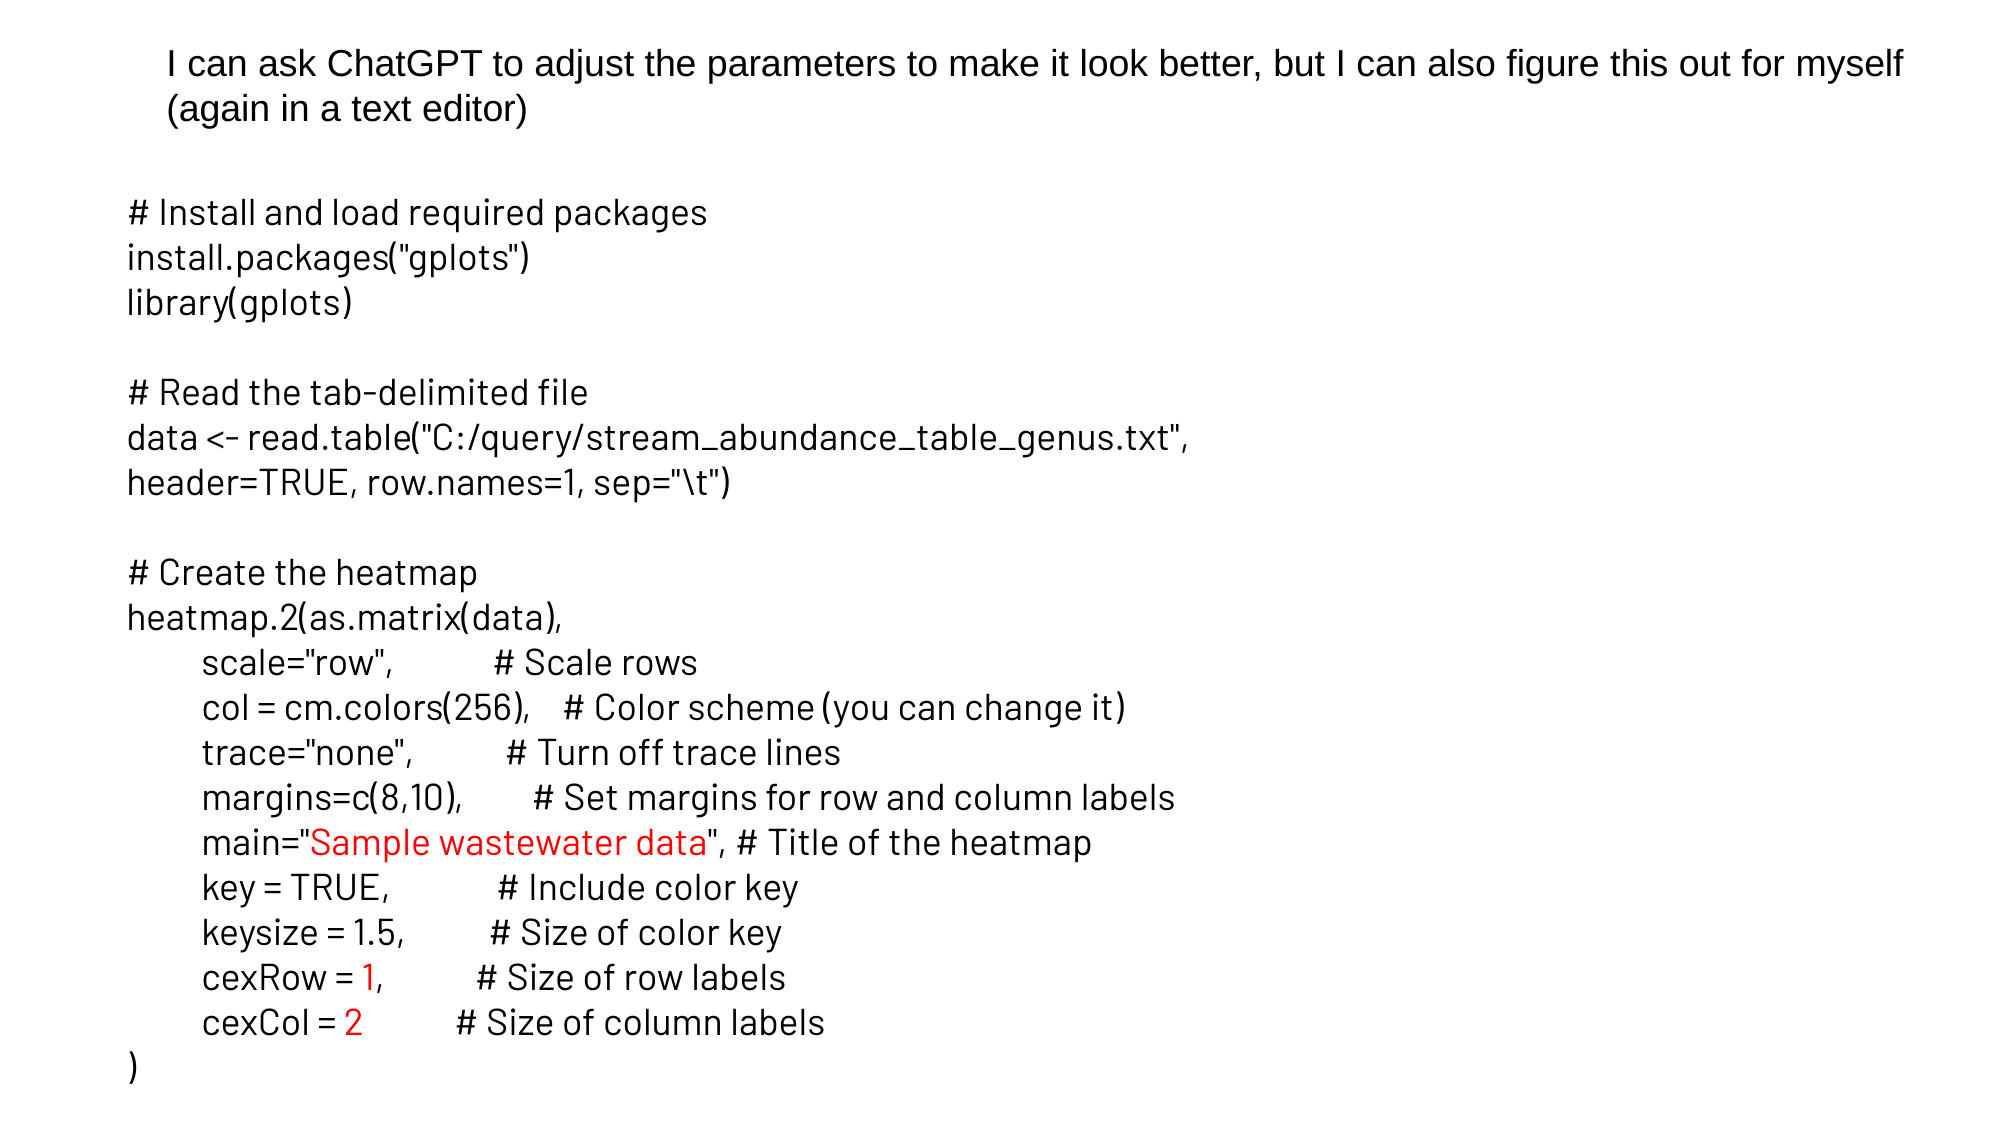

I can ask ChatGPT to adjust the parameters to make it look better, but I can also figure this out for myself
(again in a text editor)
# Install and load required packages
install.packages("gplots")
library(gplots)

# Read the tab-delimited file
data <- read.table("C:/query/stream_abundance_table_genus.txt", header=TRUE, row.names=1, sep="\t")

# Create the heatmap
heatmap.2(as.matrix(data),
          scale="row",             # Scale rows
          col = cm.colors(256),    # Color scheme (you can change it)
          trace="none",            # Turn off trace lines
          margins=c(8,10),         # Set margins for row and column labels
          main="Sample wastewater data", # Title of the heatmap
          key = TRUE,              # Include color key
          keysize = 1.5,           # Size of color key
          cexRow = 1,            # Size of row labels
          cexCol = 2            # Size of column labels
)